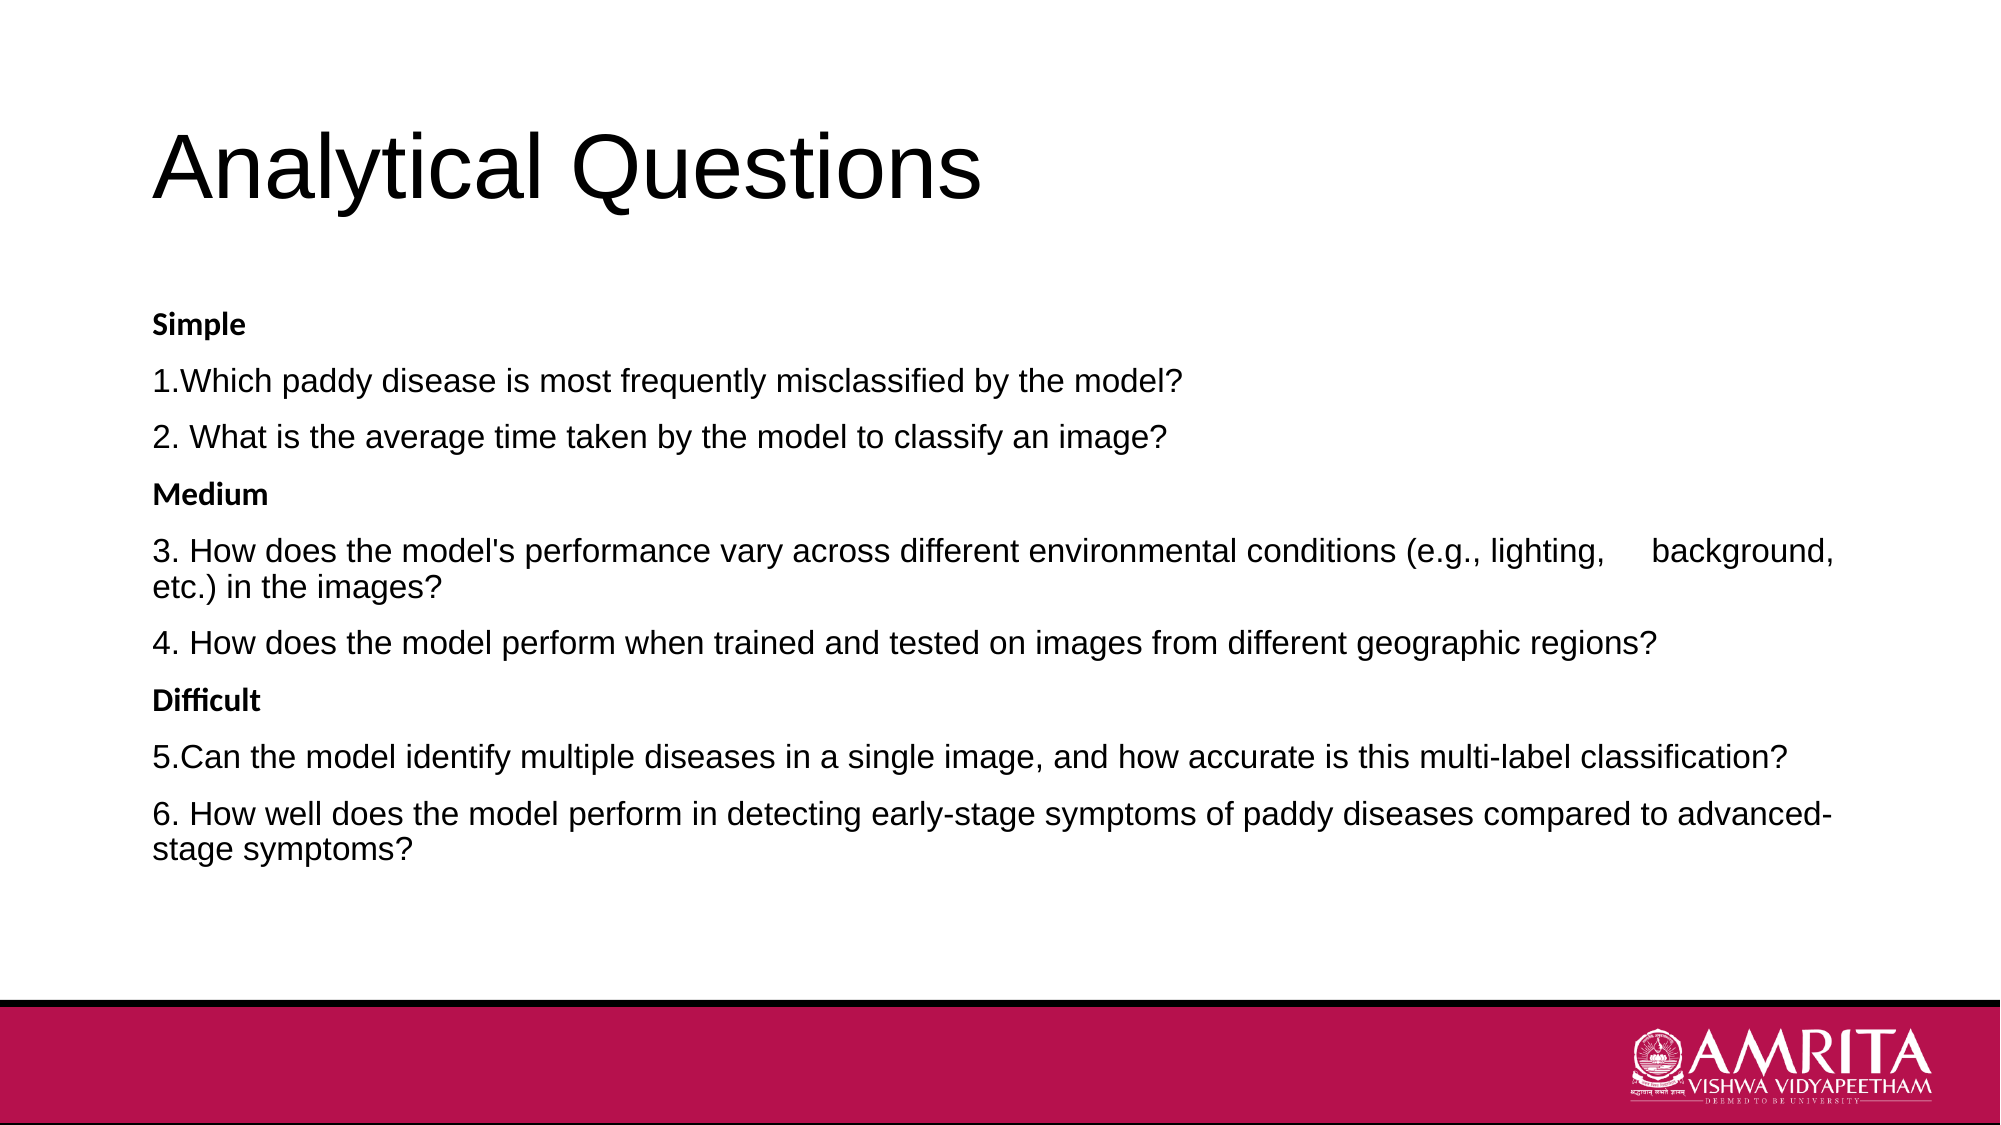

# Analytical Questions
Simple
1.Which paddy disease is most frequently misclassified by the model?
2. What is the average time taken by the model to classify an image?
Medium
3. How does the model's performance vary across different environmental conditions (e.g., lighting,     background, etc.) in the images?
4. How does the model perform when trained and tested on images from different geographic regions?
Difficult
5.Can the model identify multiple diseases in a single image, and how accurate is this multi-label classification?
6. How well does the model perform in detecting early-stage symptoms of paddy diseases compared to advanced-stage symptoms?